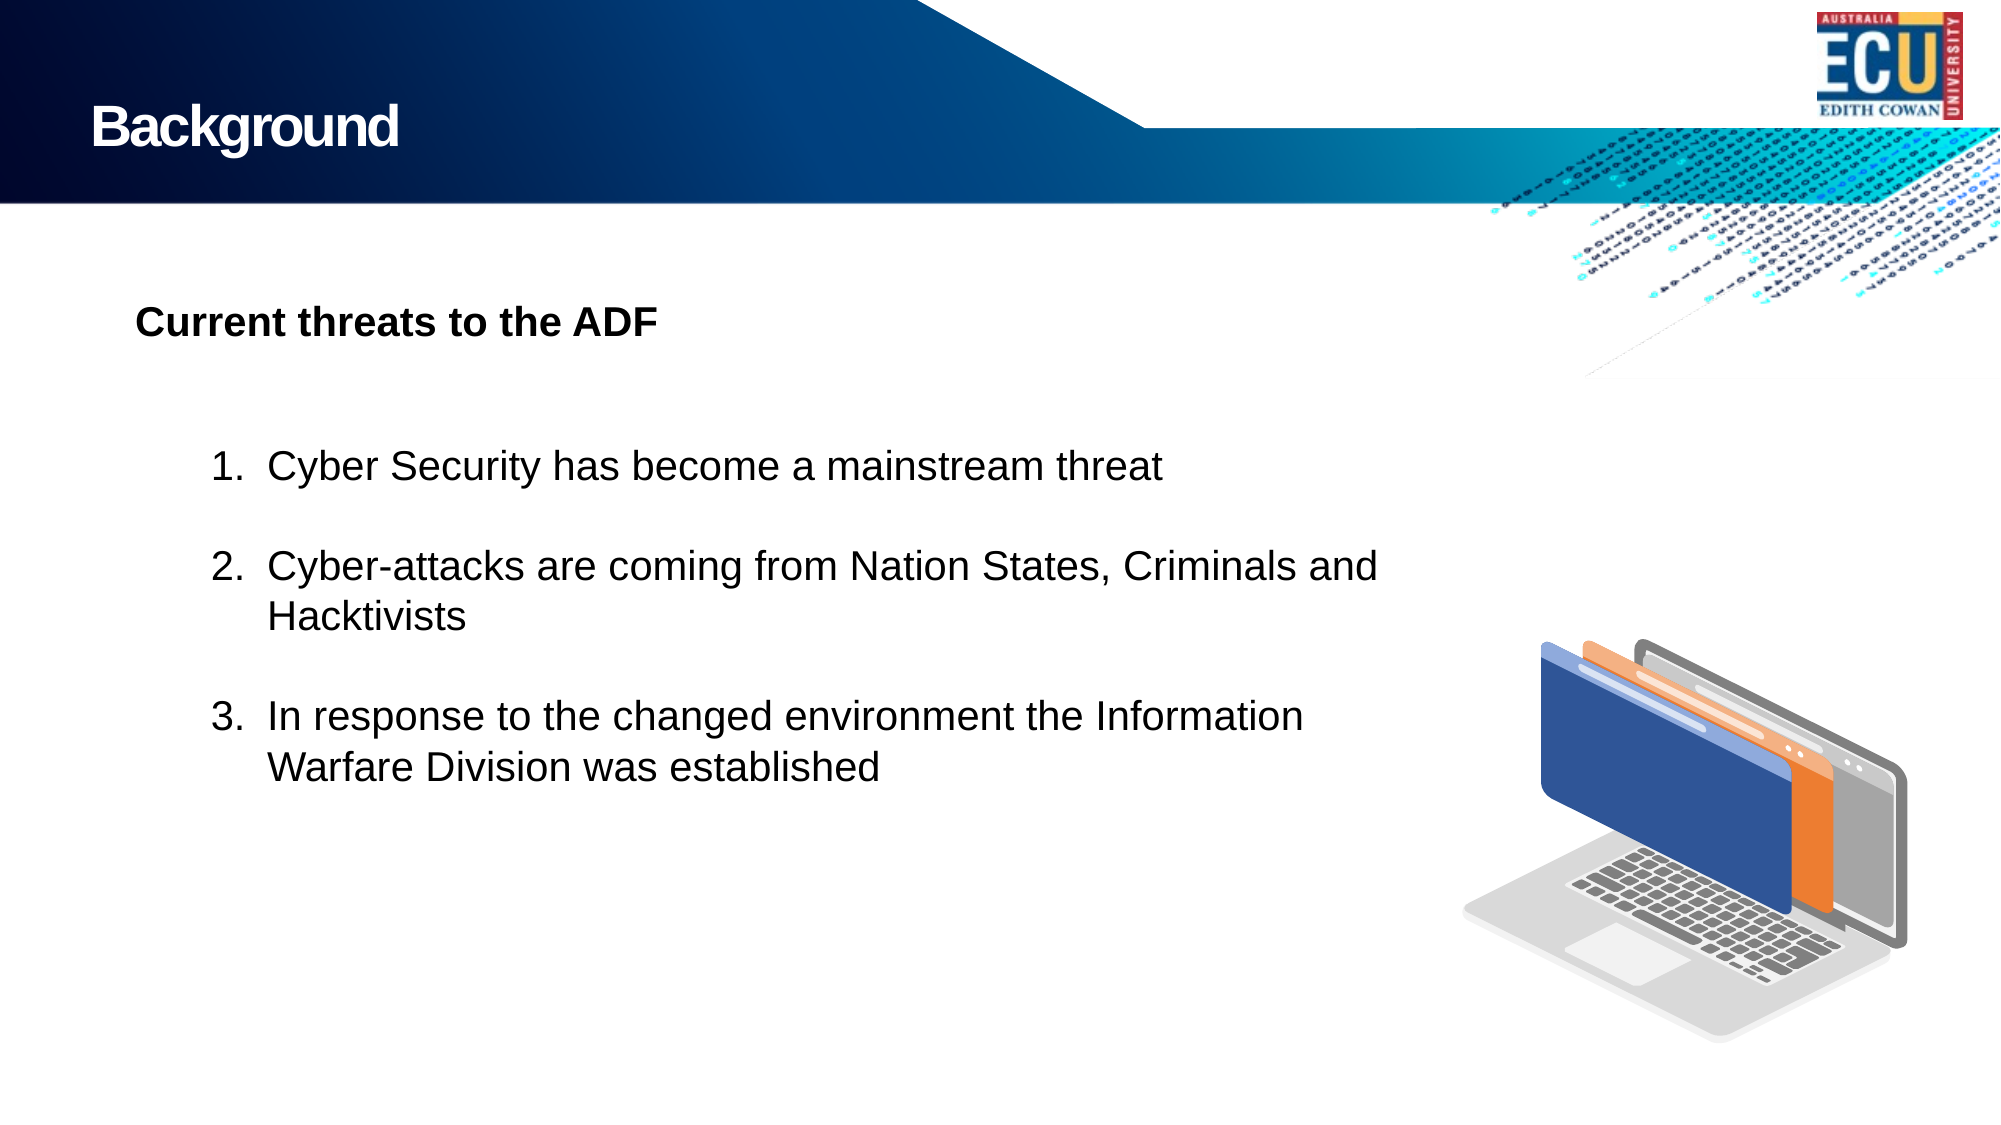

# Background
Current threats to the ADF

Cyber Security has become a mainstream threat
Cyber-attacks are coming from Nation States, Criminals and Hacktivists
In response to the changed environment the Information Warfare Division was established